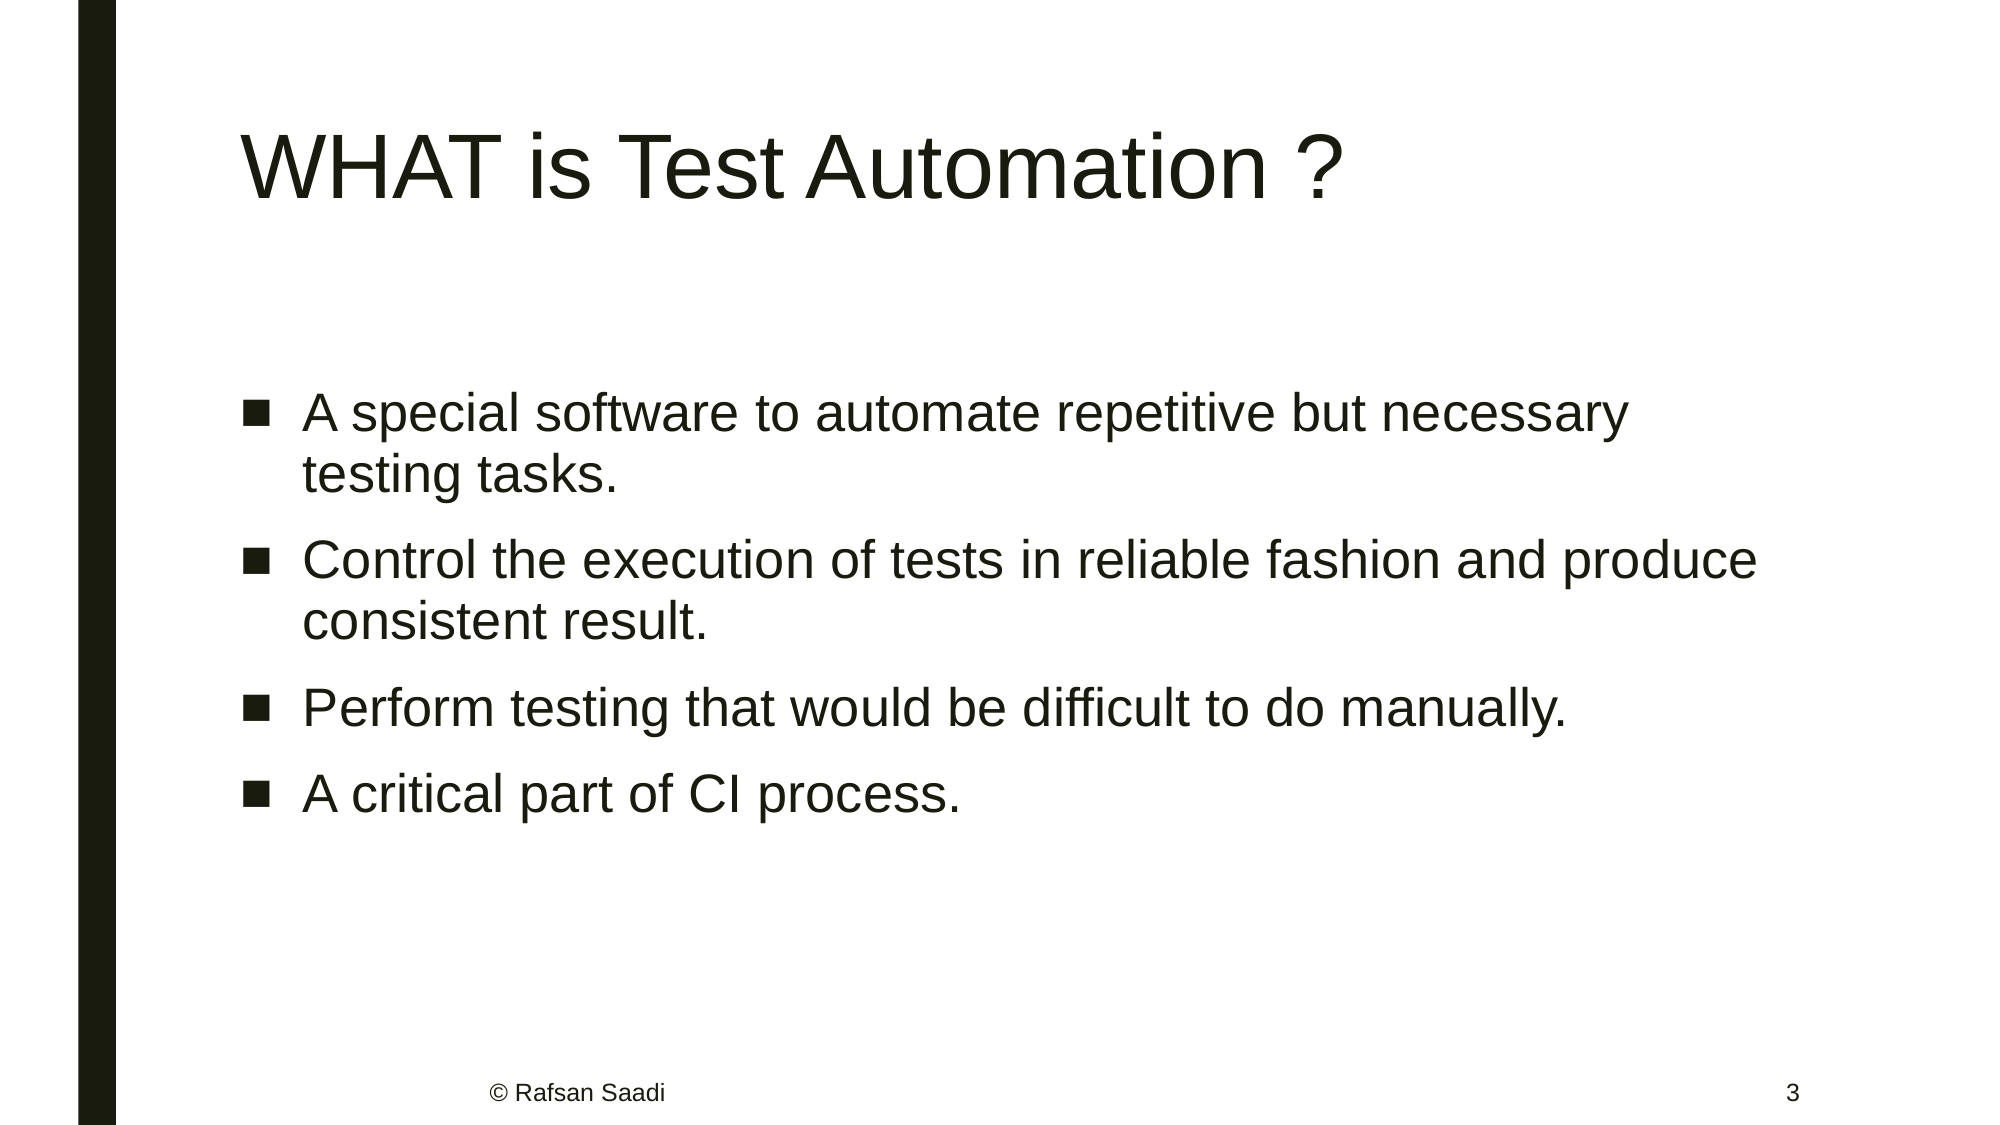

# WHAT is Test Automation ?
A special software to automate repetitive but necessary testing tasks.
Control the execution of tests in reliable fashion and produce consistent result.
Perform testing that would be difficult to do manually.
A critical part of CI process.
© Rafsan Saadi
3